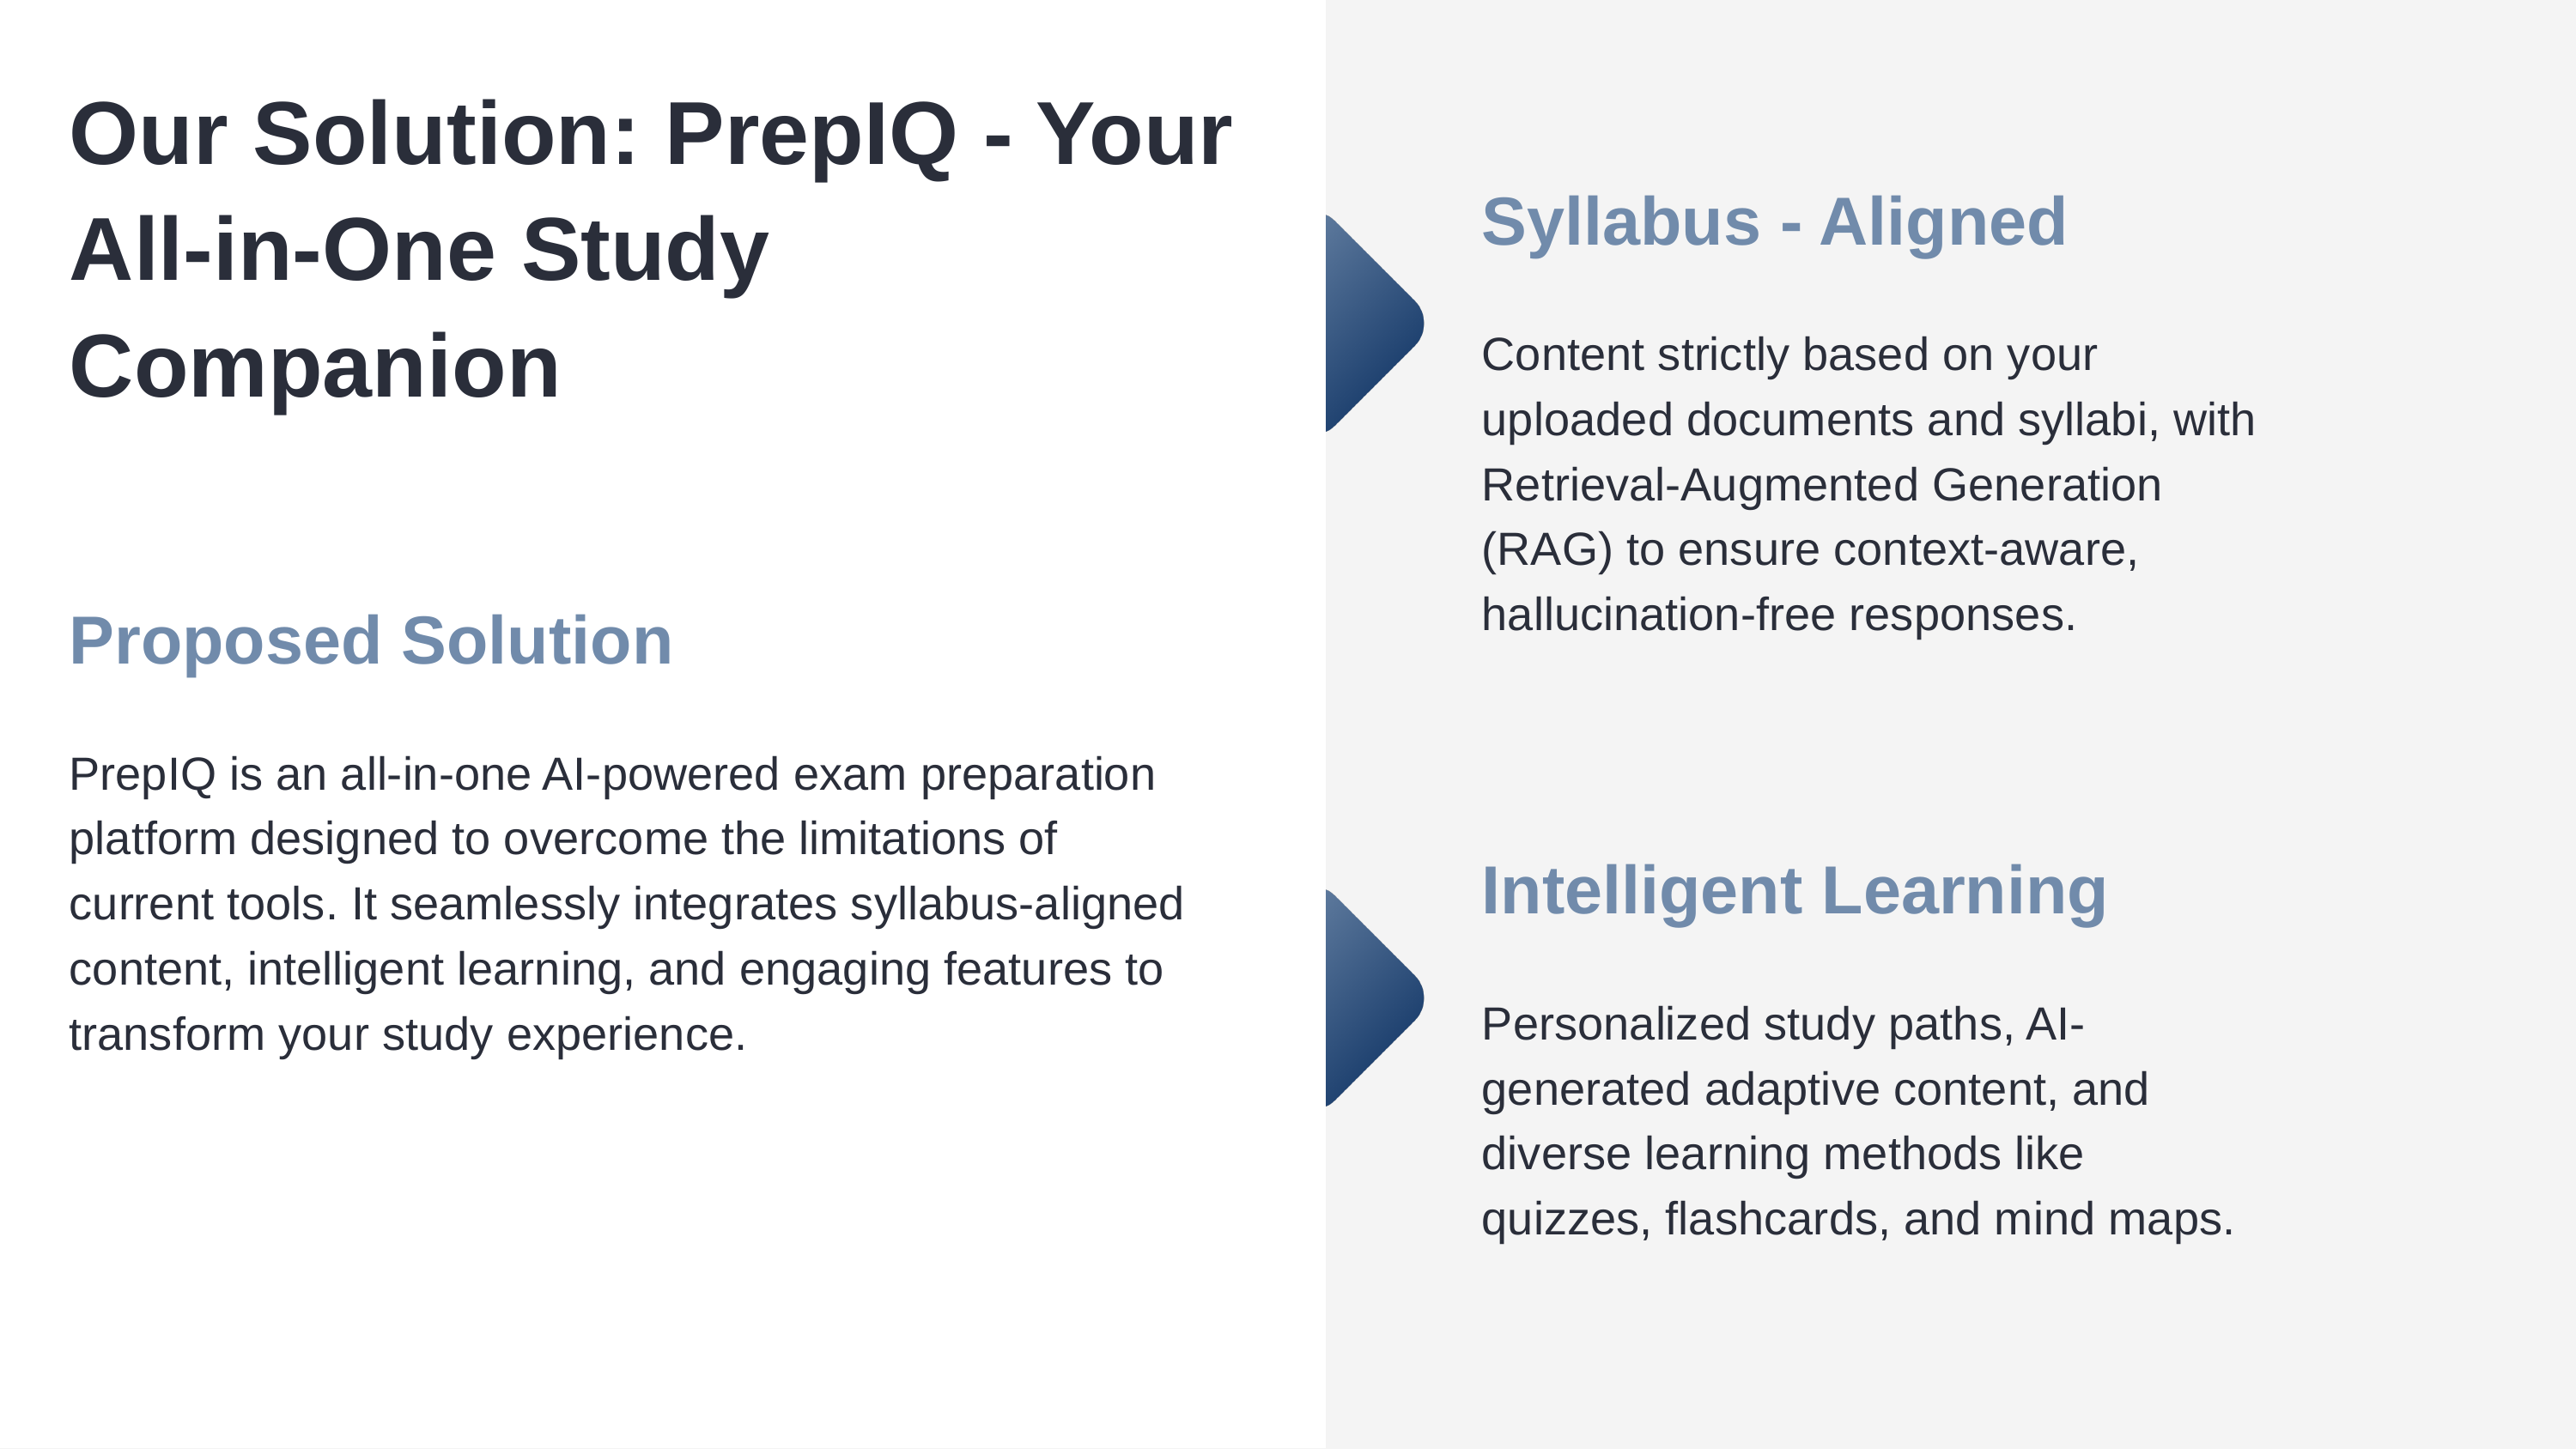

Our Solution: PrepIQ - Your All-in-One Study Companion

Syllabus - Aligned
Content strictly based on your uploaded documents and syllabi, with Retrieval-Augmented Generation (RAG) to ensure context-aware, hallucination-free responses.

Proposed Solution
PrepIQ is an all-in-one AI-powered exam preparation platform designed to overcome the limitations of current tools. It seamlessly integrates syllabus-aligned content, intelligent learning, and engaging features to transform your study experience.

Intelligent Learning
Personalized study paths, AI-generated adaptive content, and diverse learning methods like quizzes, flashcards, and mind maps.